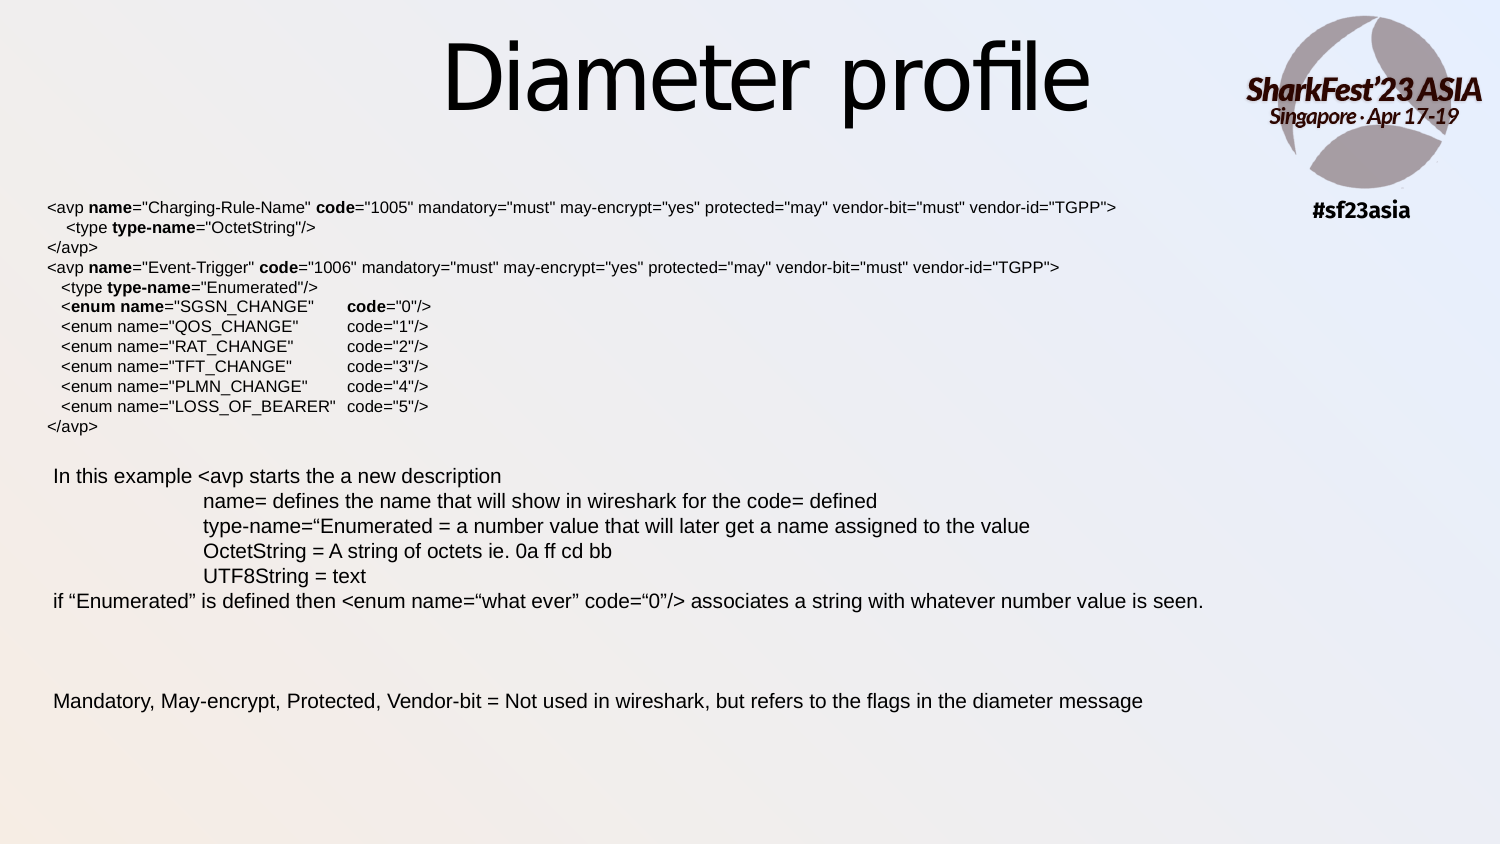

# Diameter profile
<avp name="Charging-Rule-Name" code="1005" mandatory="must" may-encrypt="yes" protected="may" vendor-bit="must" vendor-id="TGPP">
    <type type-name="OctetString"/>
</avp>
<avp name="Event-Trigger" code="1006" mandatory="must" may-encrypt="yes" protected="may" vendor-bit="must" vendor-id="TGPP">
   <type type-name="Enumerated"/>
   <enum name="SGSN_CHANGE"	code="0"/>
   <enum name="QOS_CHANGE"	code="1"/>
   <enum name="RAT_CHANGE"	code="2"/>
   <enum name="TFT_CHANGE"	code="3"/>
   <enum name="PLMN_CHANGE"	code="4"/>
   <enum name="LOSS_OF_BEARER" 	code="5"/>
</avp>
In this example <avp starts the a new description
	name= defines the name that will show in wireshark for the code= defined
	type-name=“Enumerated = a number value that will later get a name assigned to the value
	OctetString = A string of octets ie. 0a ff cd bb
	UTF8String = text
if “Enumerated” is defined then <enum name=“what ever” code=“0”/> associates a string with whatever number value is seen.

Mandatory, May-encrypt, Protected, Vendor-bit = Not used in wireshark, but refers to the flags in the diameter message